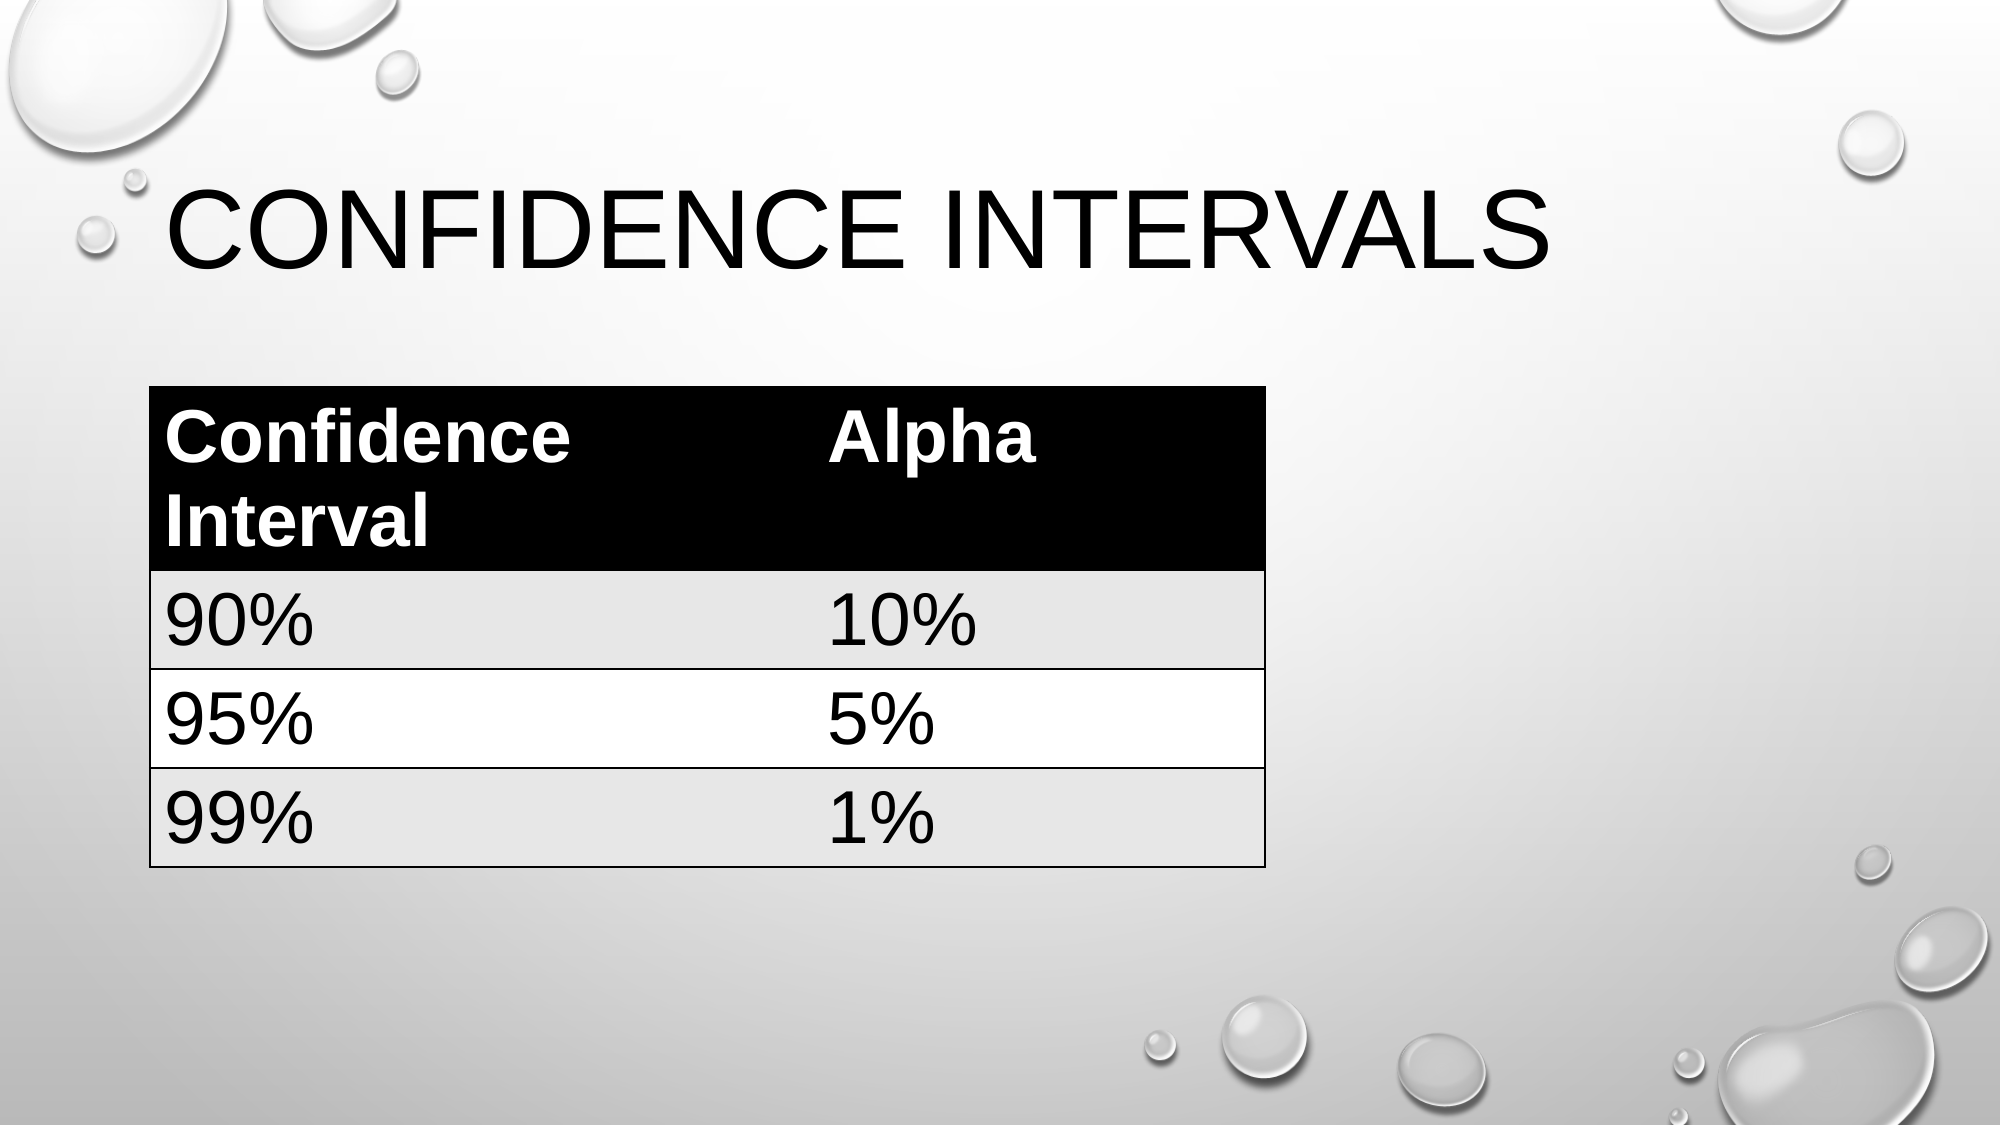

# Confidence Intervals
| Confidence Interval | Alpha |
| --- | --- |
| 90% | 10% |
| 95% | 5% |
| 99% | 1% |